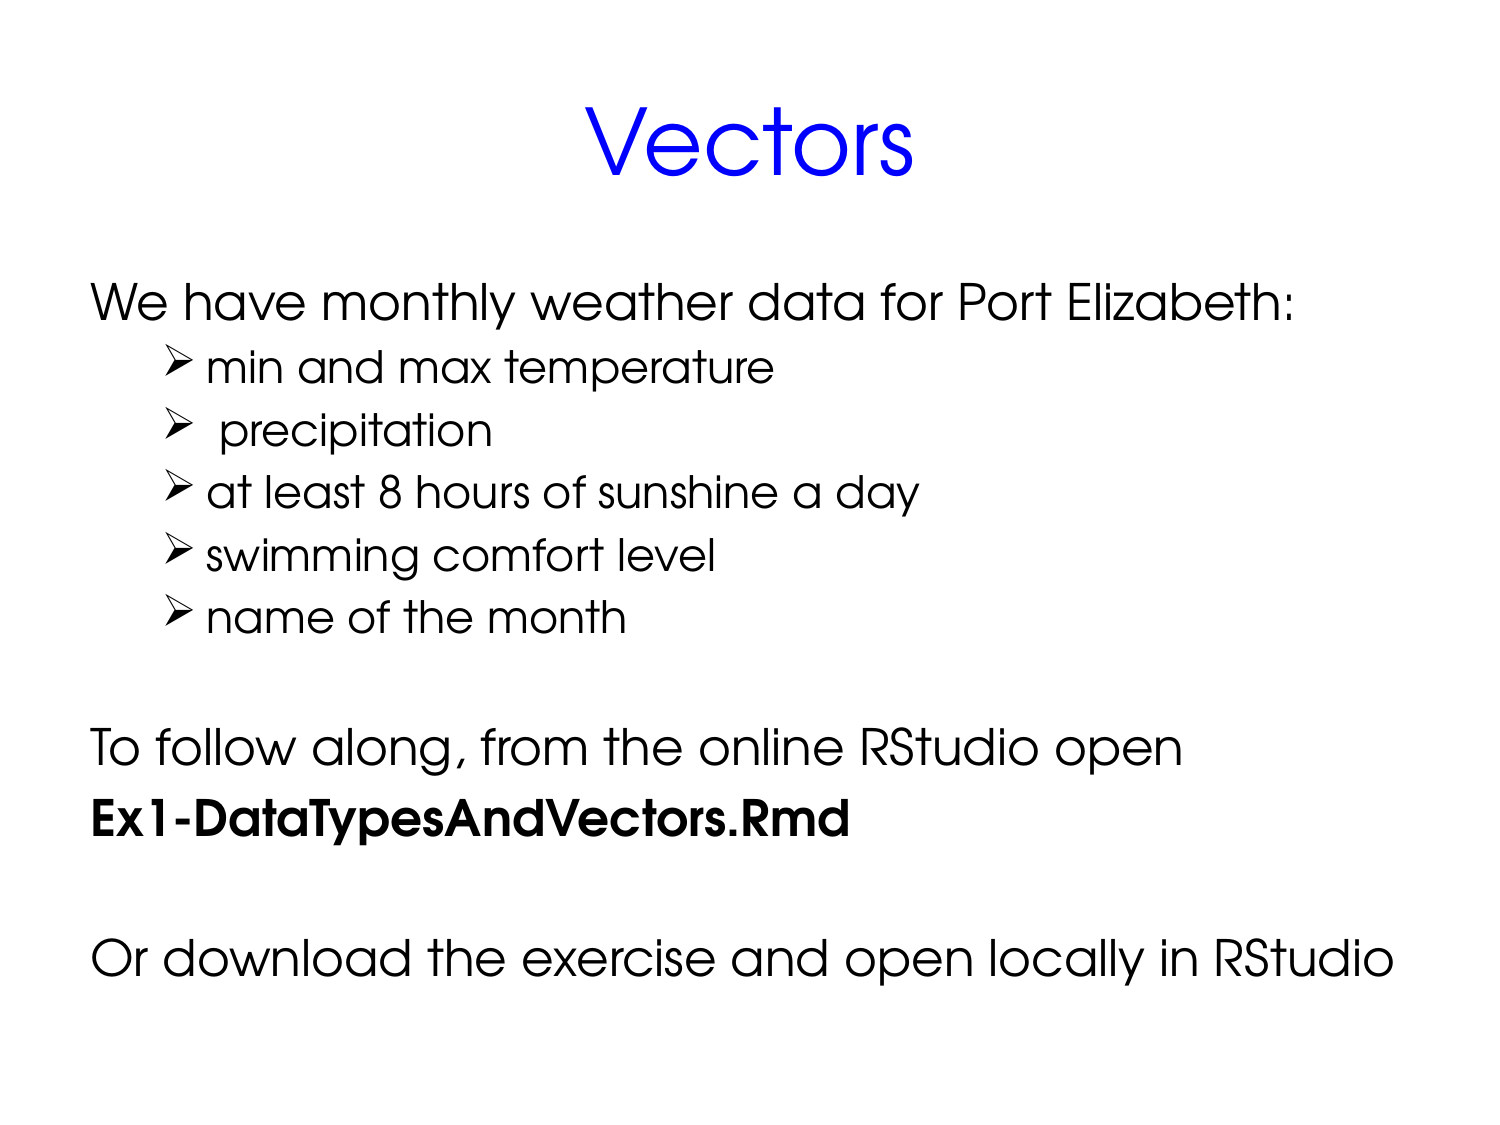

# Vectors
We have monthly weather data for Port Elizabeth:
min and max temperature
 precipitation
at least 8 hours of sunshine a day
swimming comfort level
name of the month

To follow along, from the online RStudio open
Ex1-DataTypesAndVectors.Rmd

Or download the exercise and open locally in RStudio